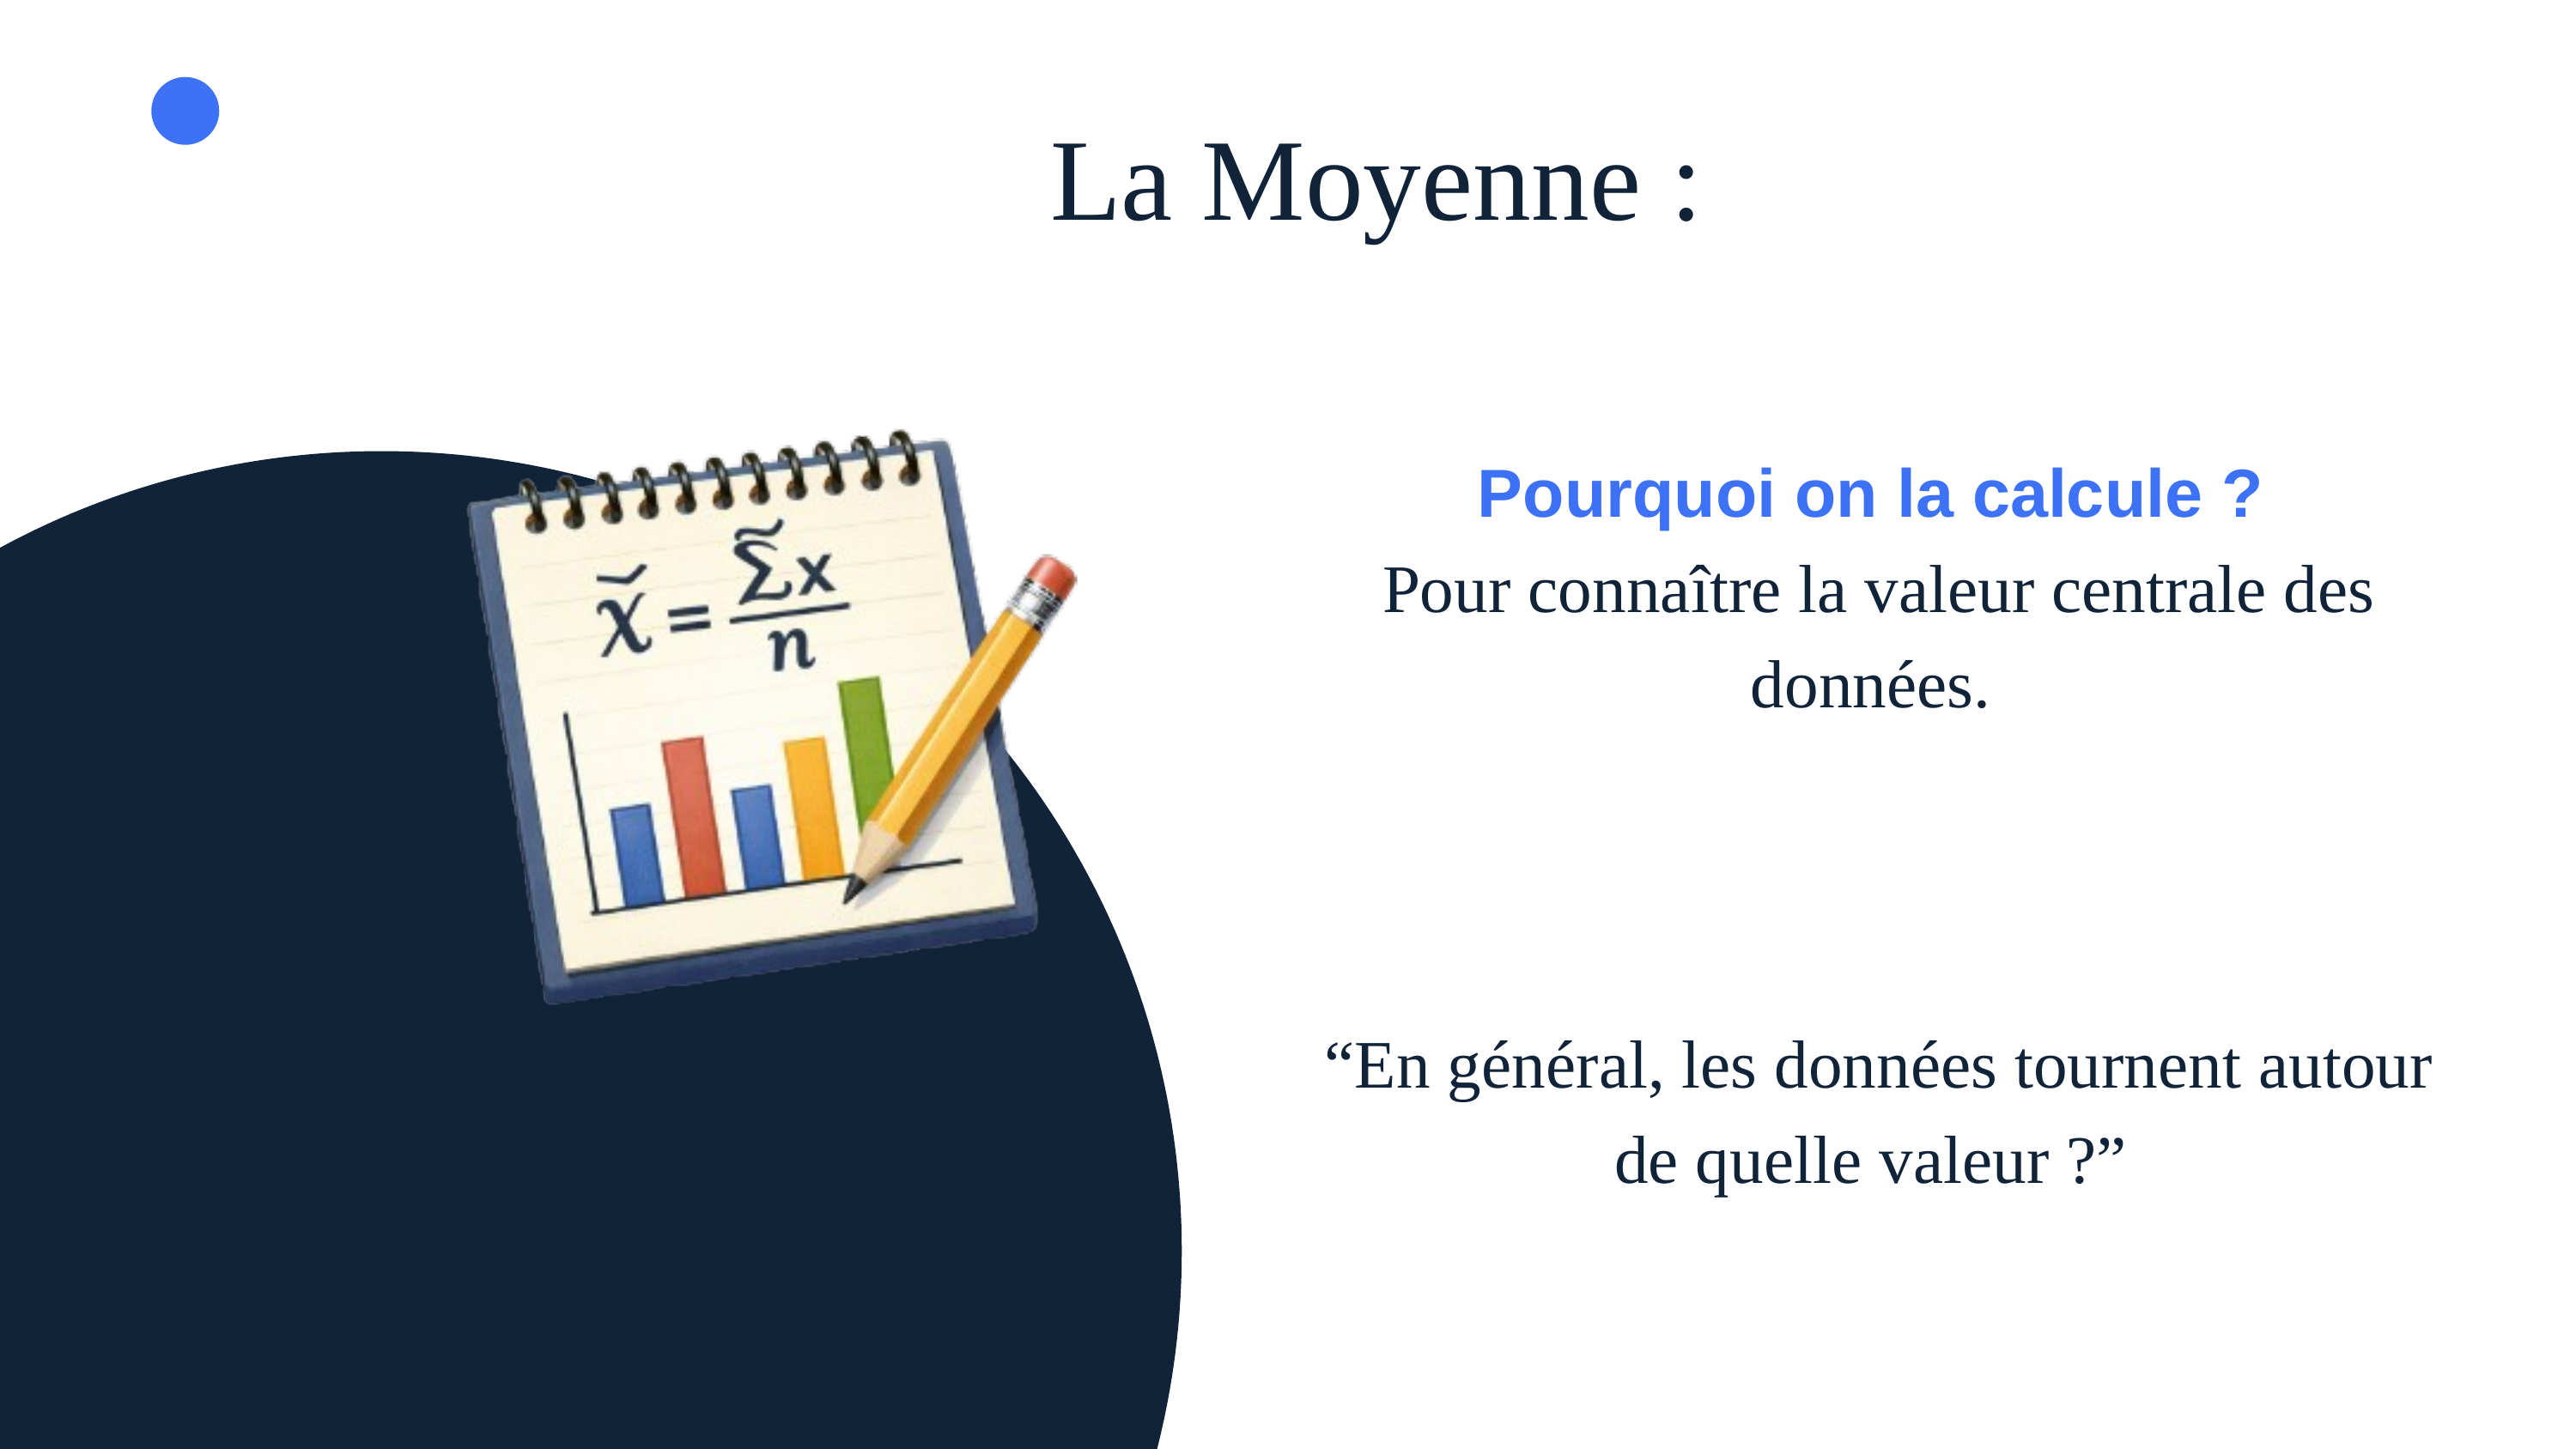

La Moyenne :

Pourquoi on la calcule ?
 Pour connaître la valeur centrale des données.

 “En général, les données tournent autour de quelle valeur ?”